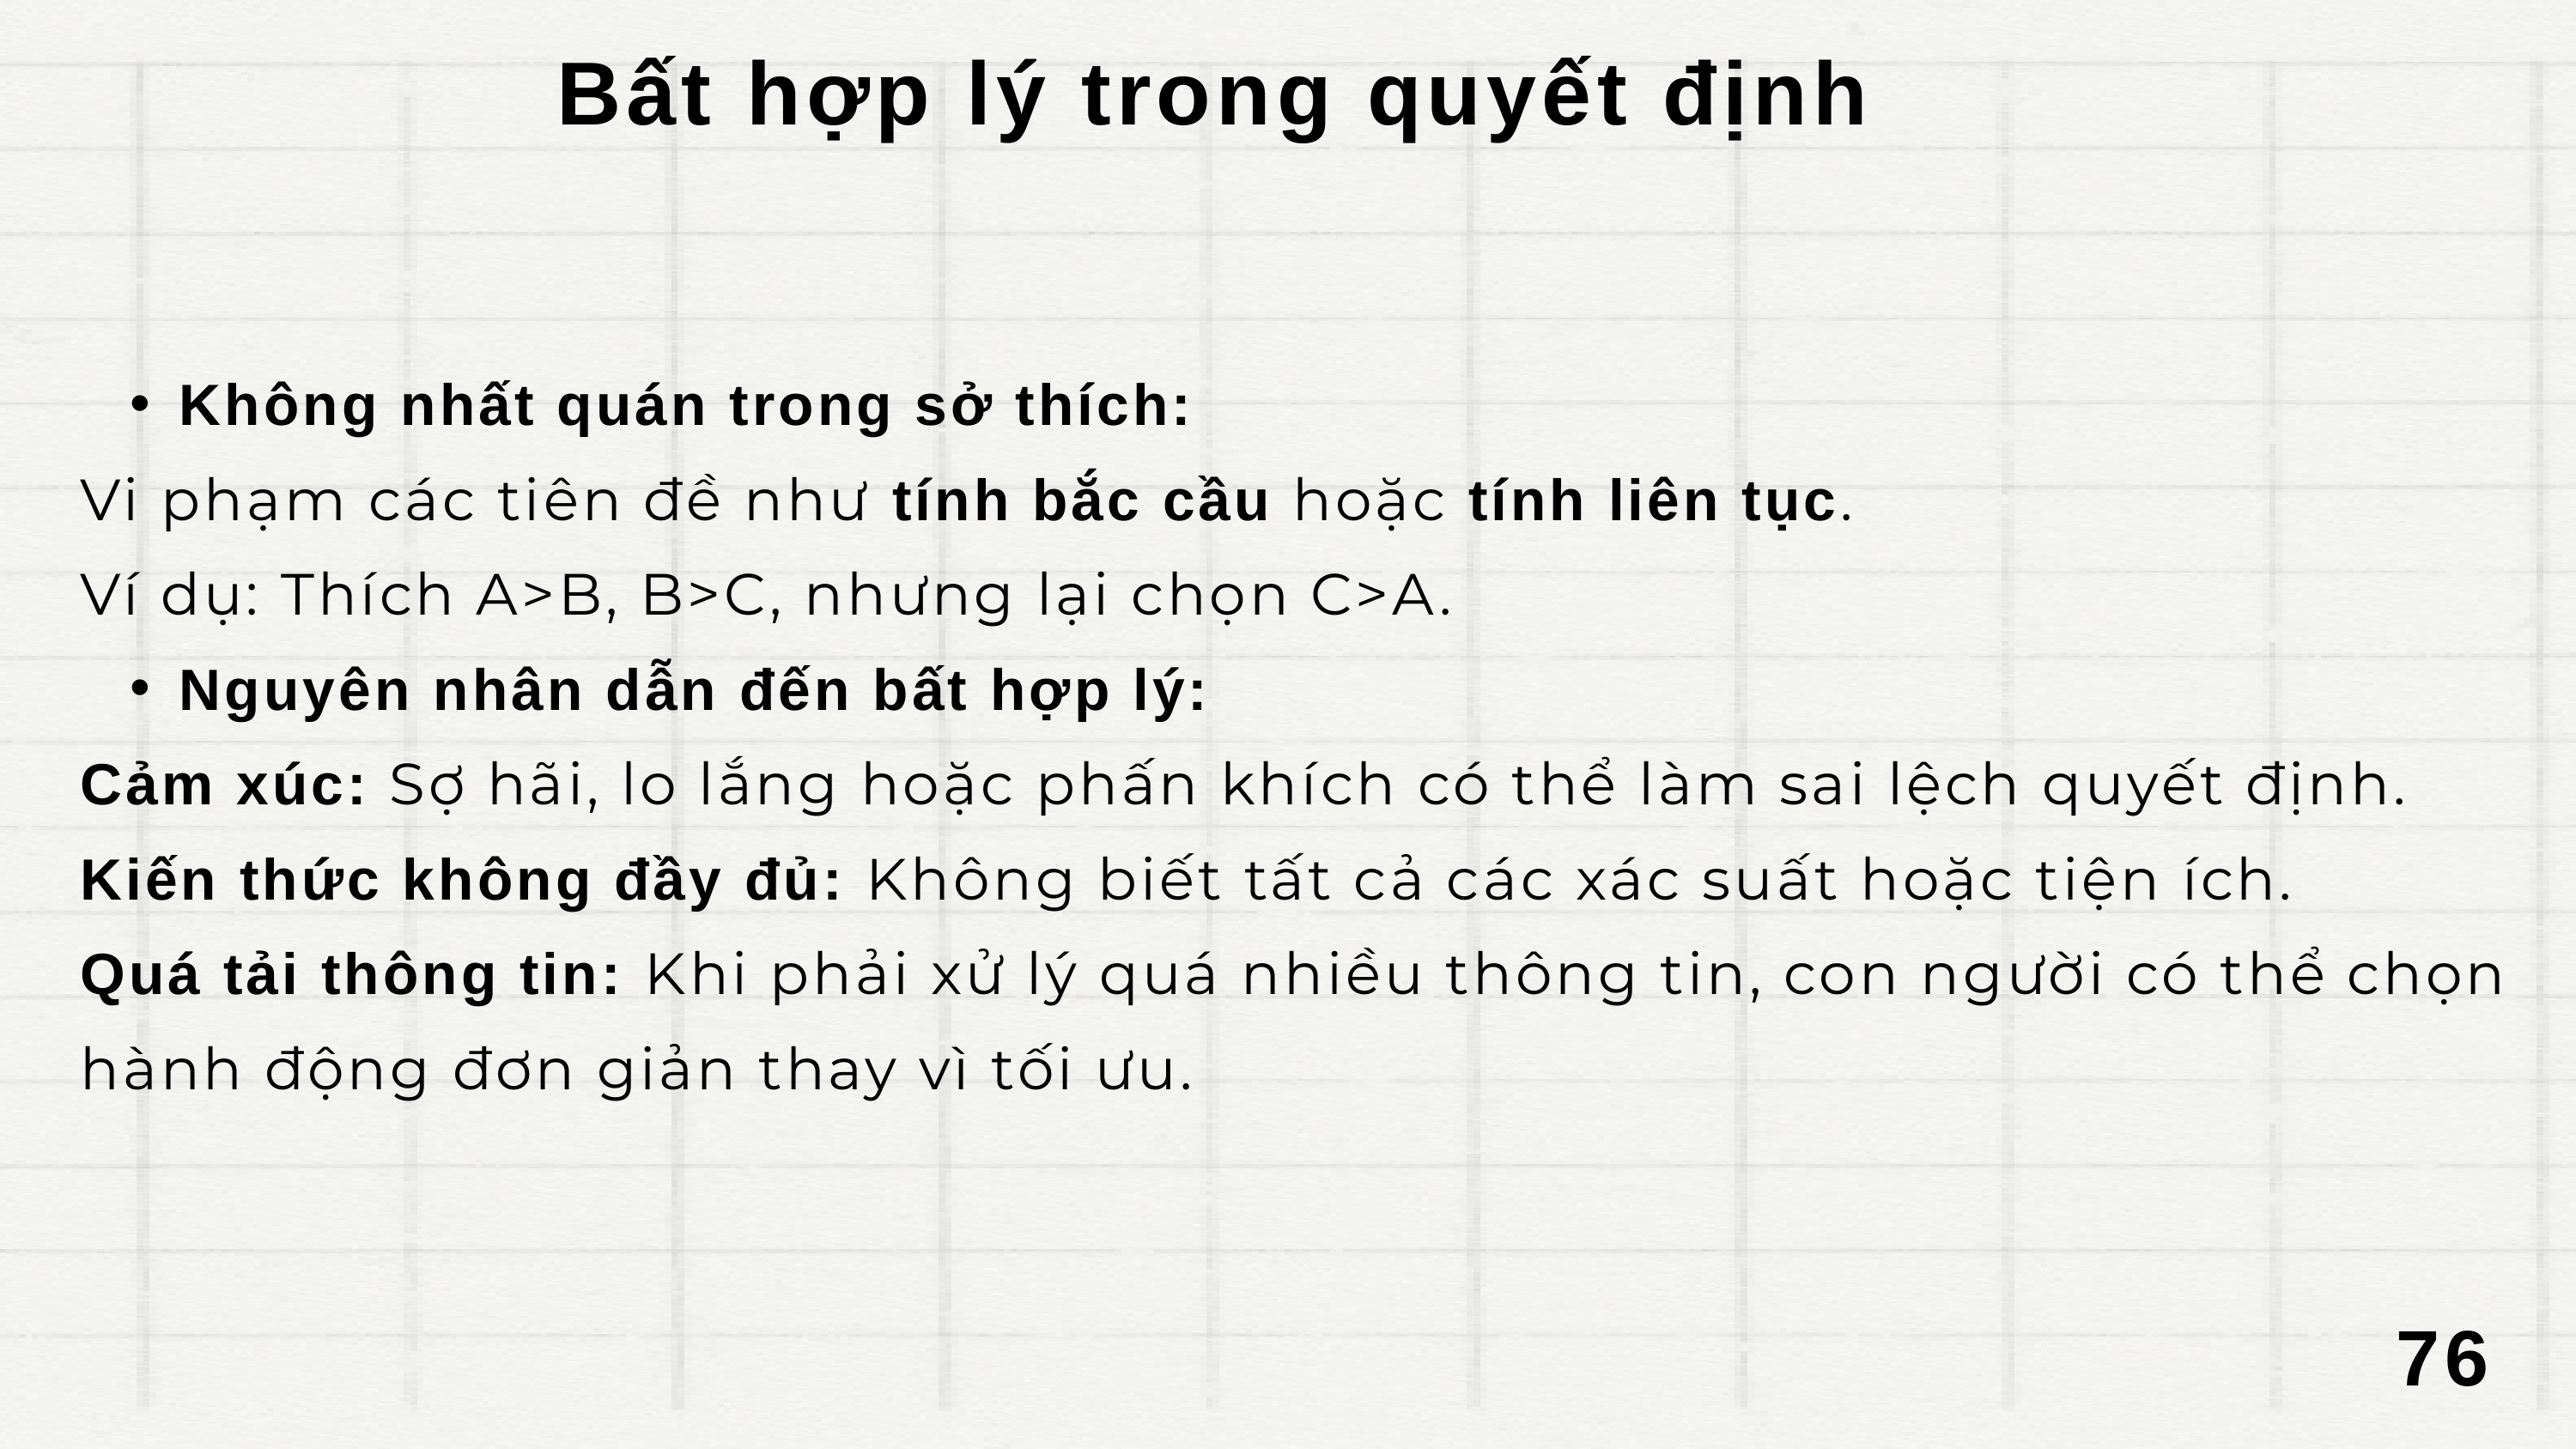

Bất hợp lý trong quyết định
Không nhất quán trong sở thích:
Vi phạm các tiên đề như tính bắc cầu hoặc tính liên tục.
Ví dụ: Thích A>B, B>C, nhưng lại chọn C>A.
Nguyên nhân dẫn đến bất hợp lý:
Cảm xúc: Sợ hãi, lo lắng hoặc phấn khích có thể làm sai lệch quyết định.
Kiến thức không đầy đủ: Không biết tất cả các xác suất hoặc tiện ích.
Quá tải thông tin: Khi phải xử lý quá nhiều thông tin, con người có thể chọn hành động đơn giản thay vì tối ưu.
76